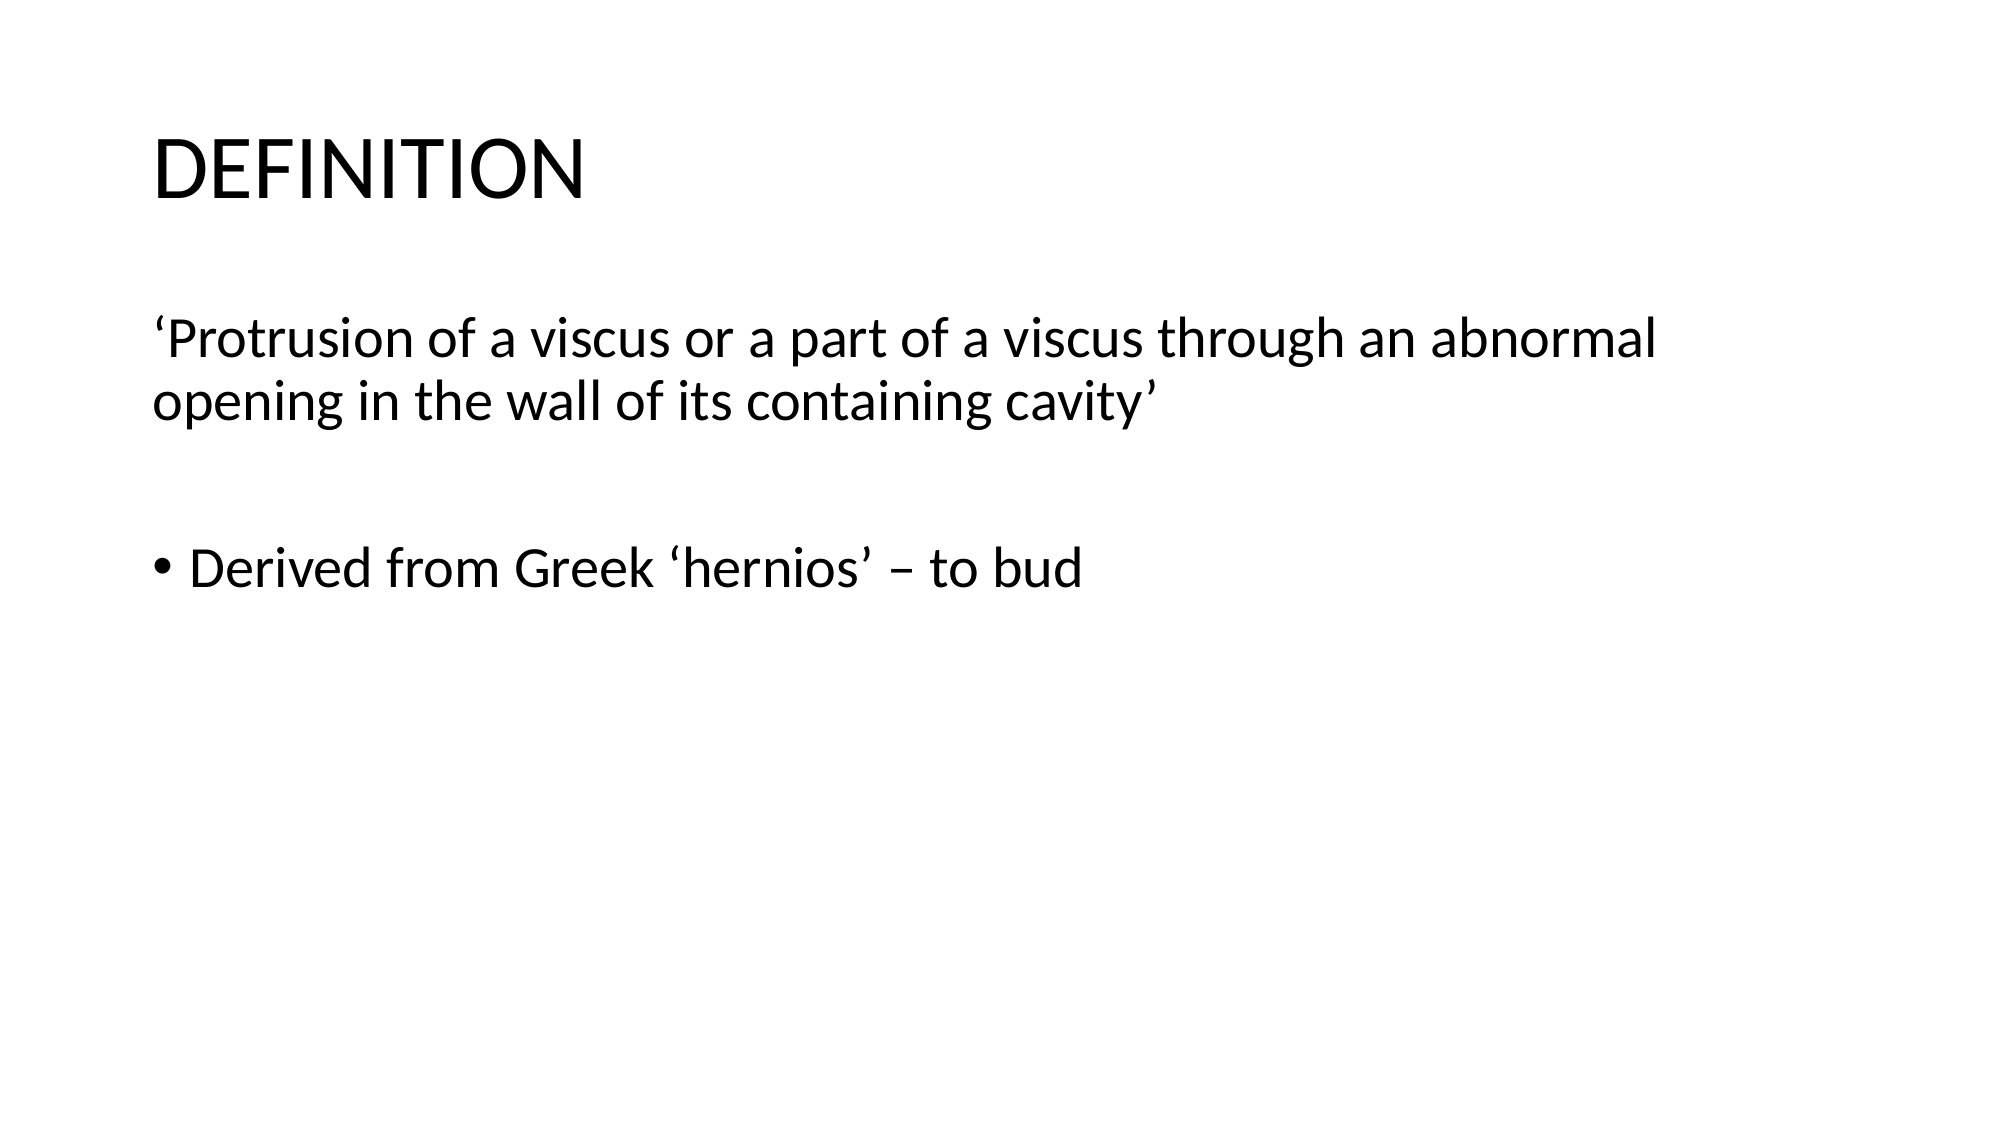

# DEFINITION
‘Protrusion of a viscus or a part of a viscus through an abnormal opening in the wall of its containing cavity’

Derived from Greek ‘hernios’ – to bud